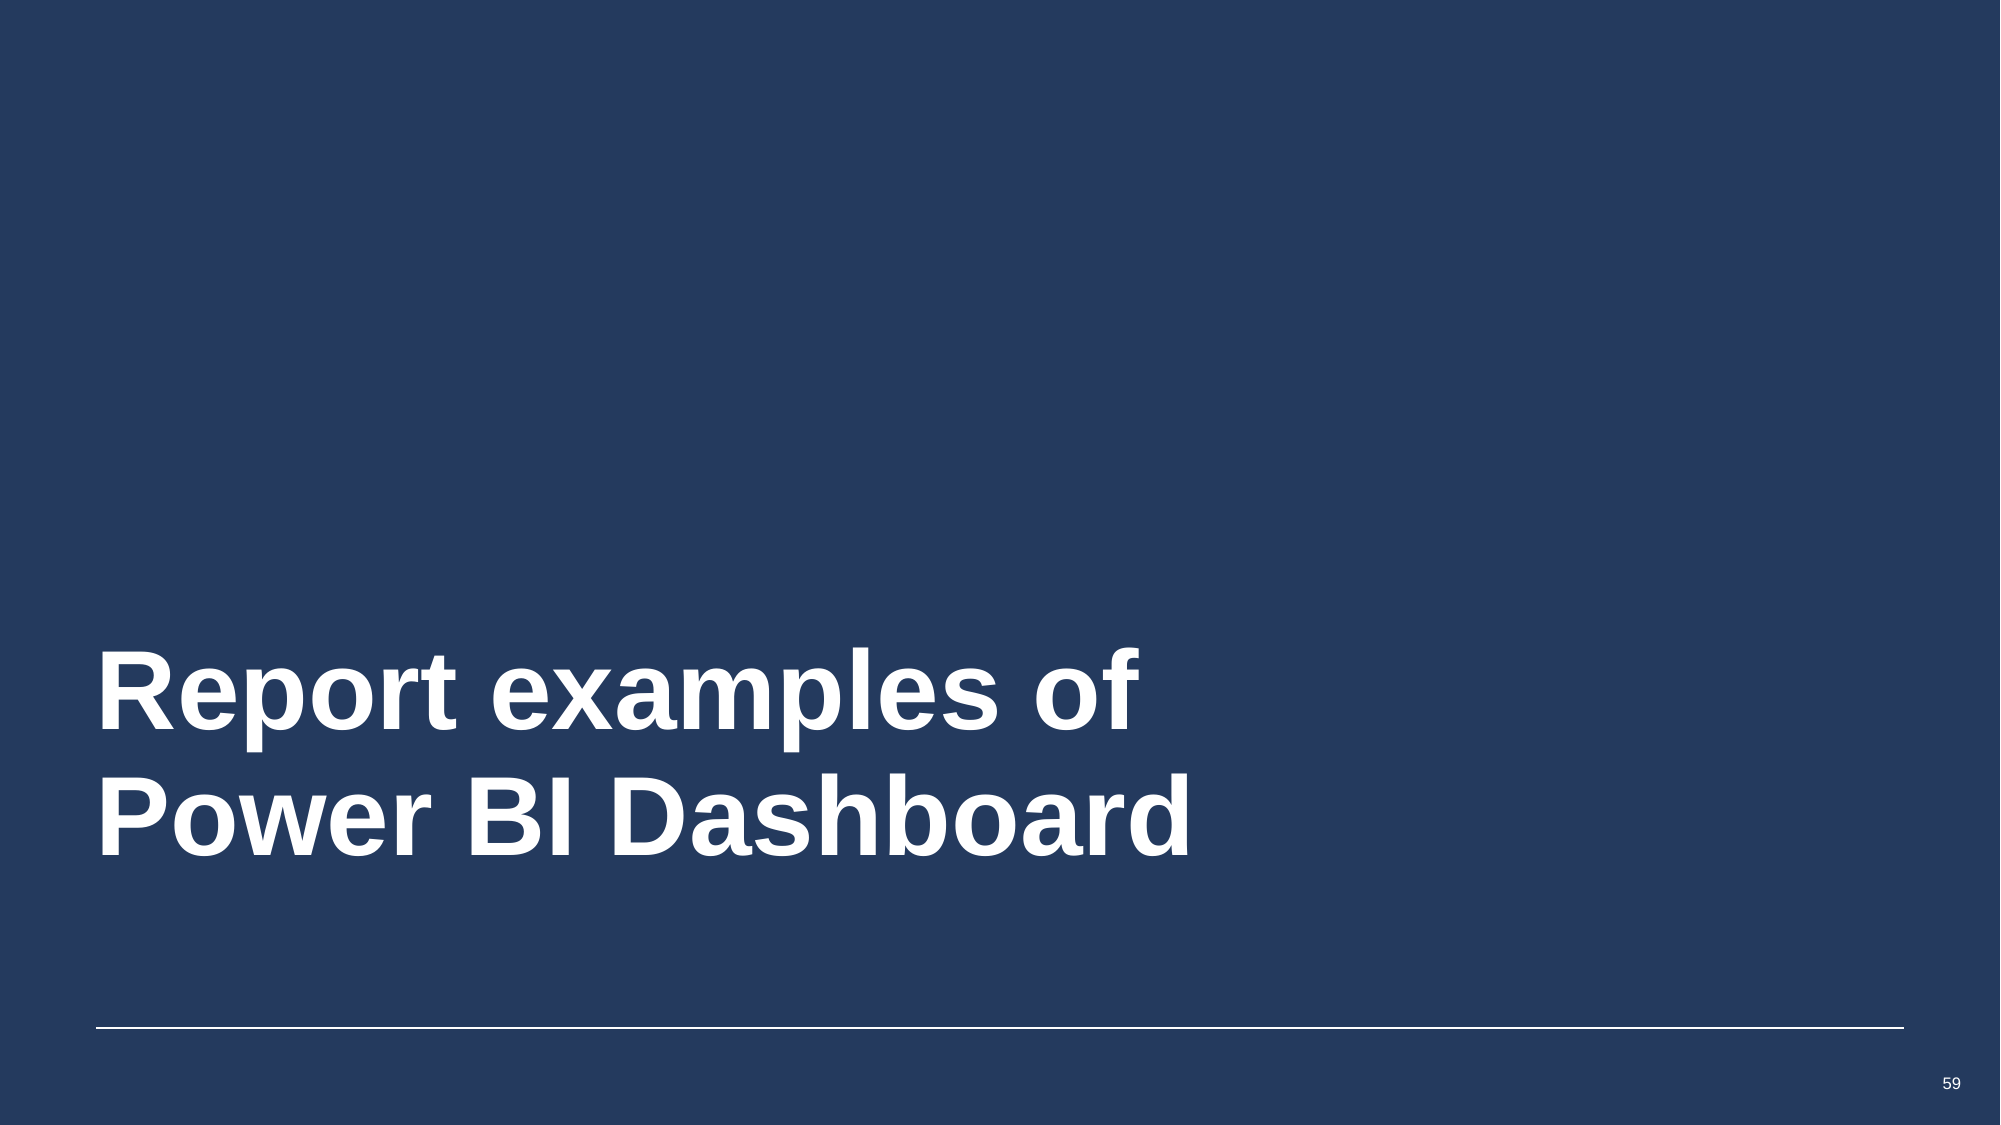

# Report examples of Power BI Dashboard

59